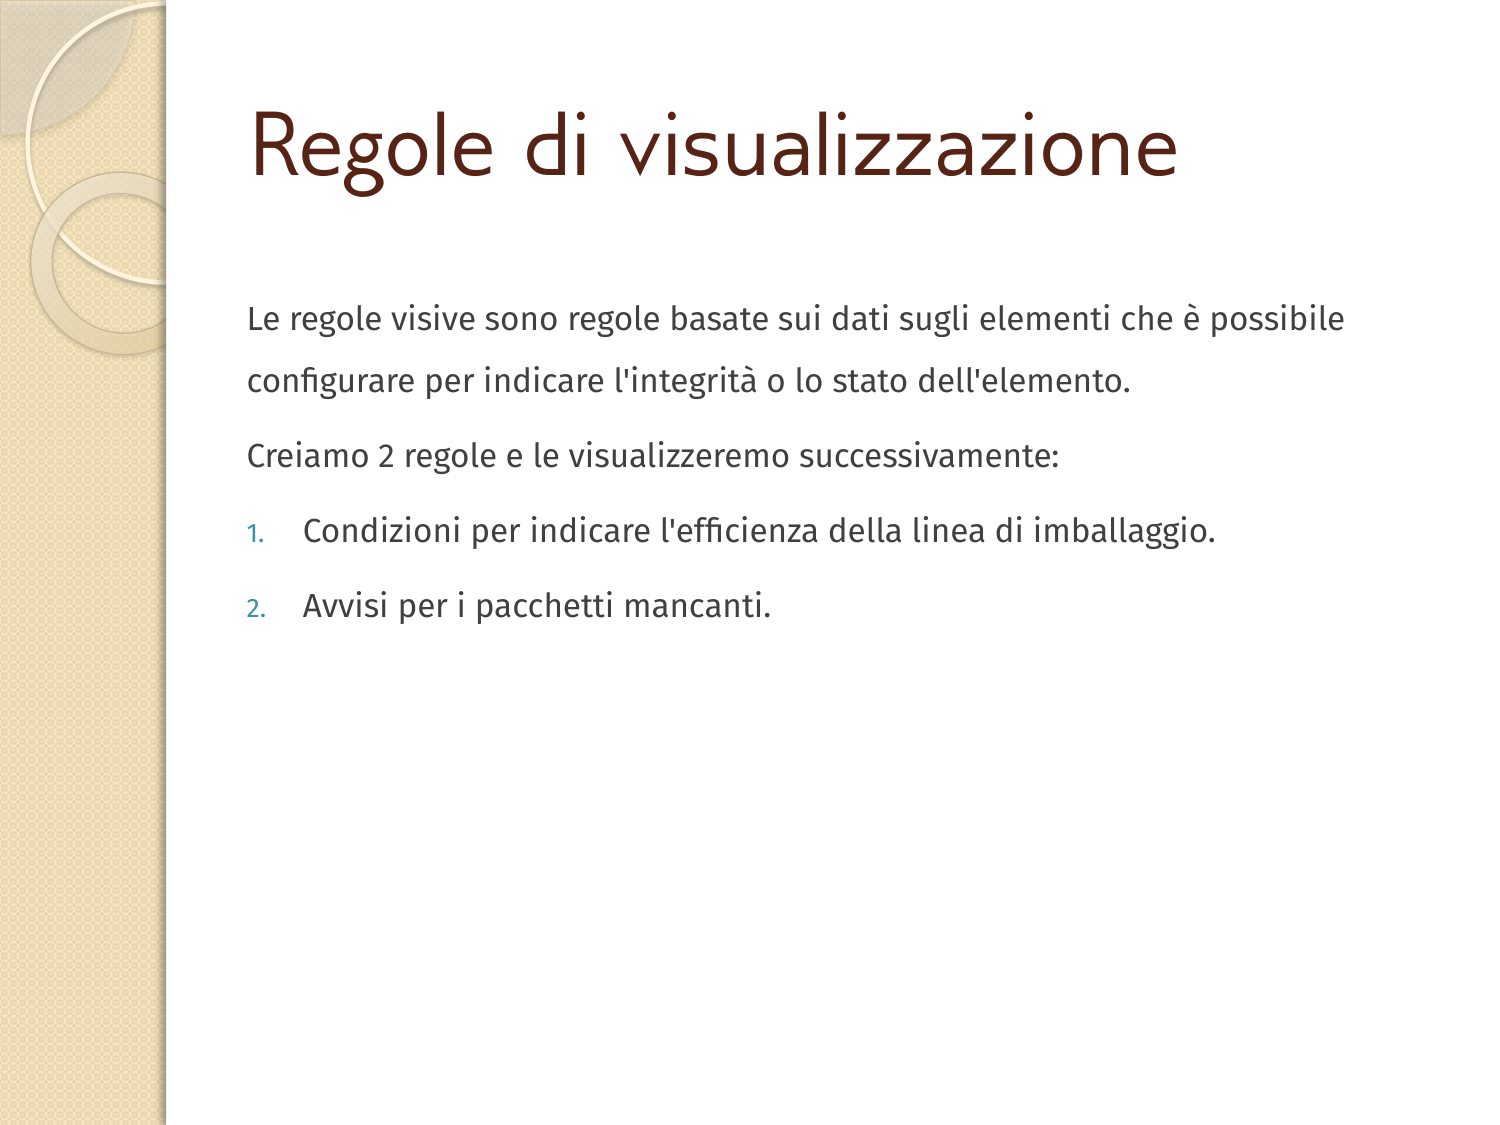

# Regole di visualizzazione
Le regole visive sono regole basate sui dati sugli elementi che è possibile configurare per indicare l'integrità o lo stato dell'elemento.
Creiamo 2 regole e le visualizzeremo successivamente:
Condizioni per indicare l'efficienza della linea di imballaggio.
Avvisi per i pacchetti mancanti.